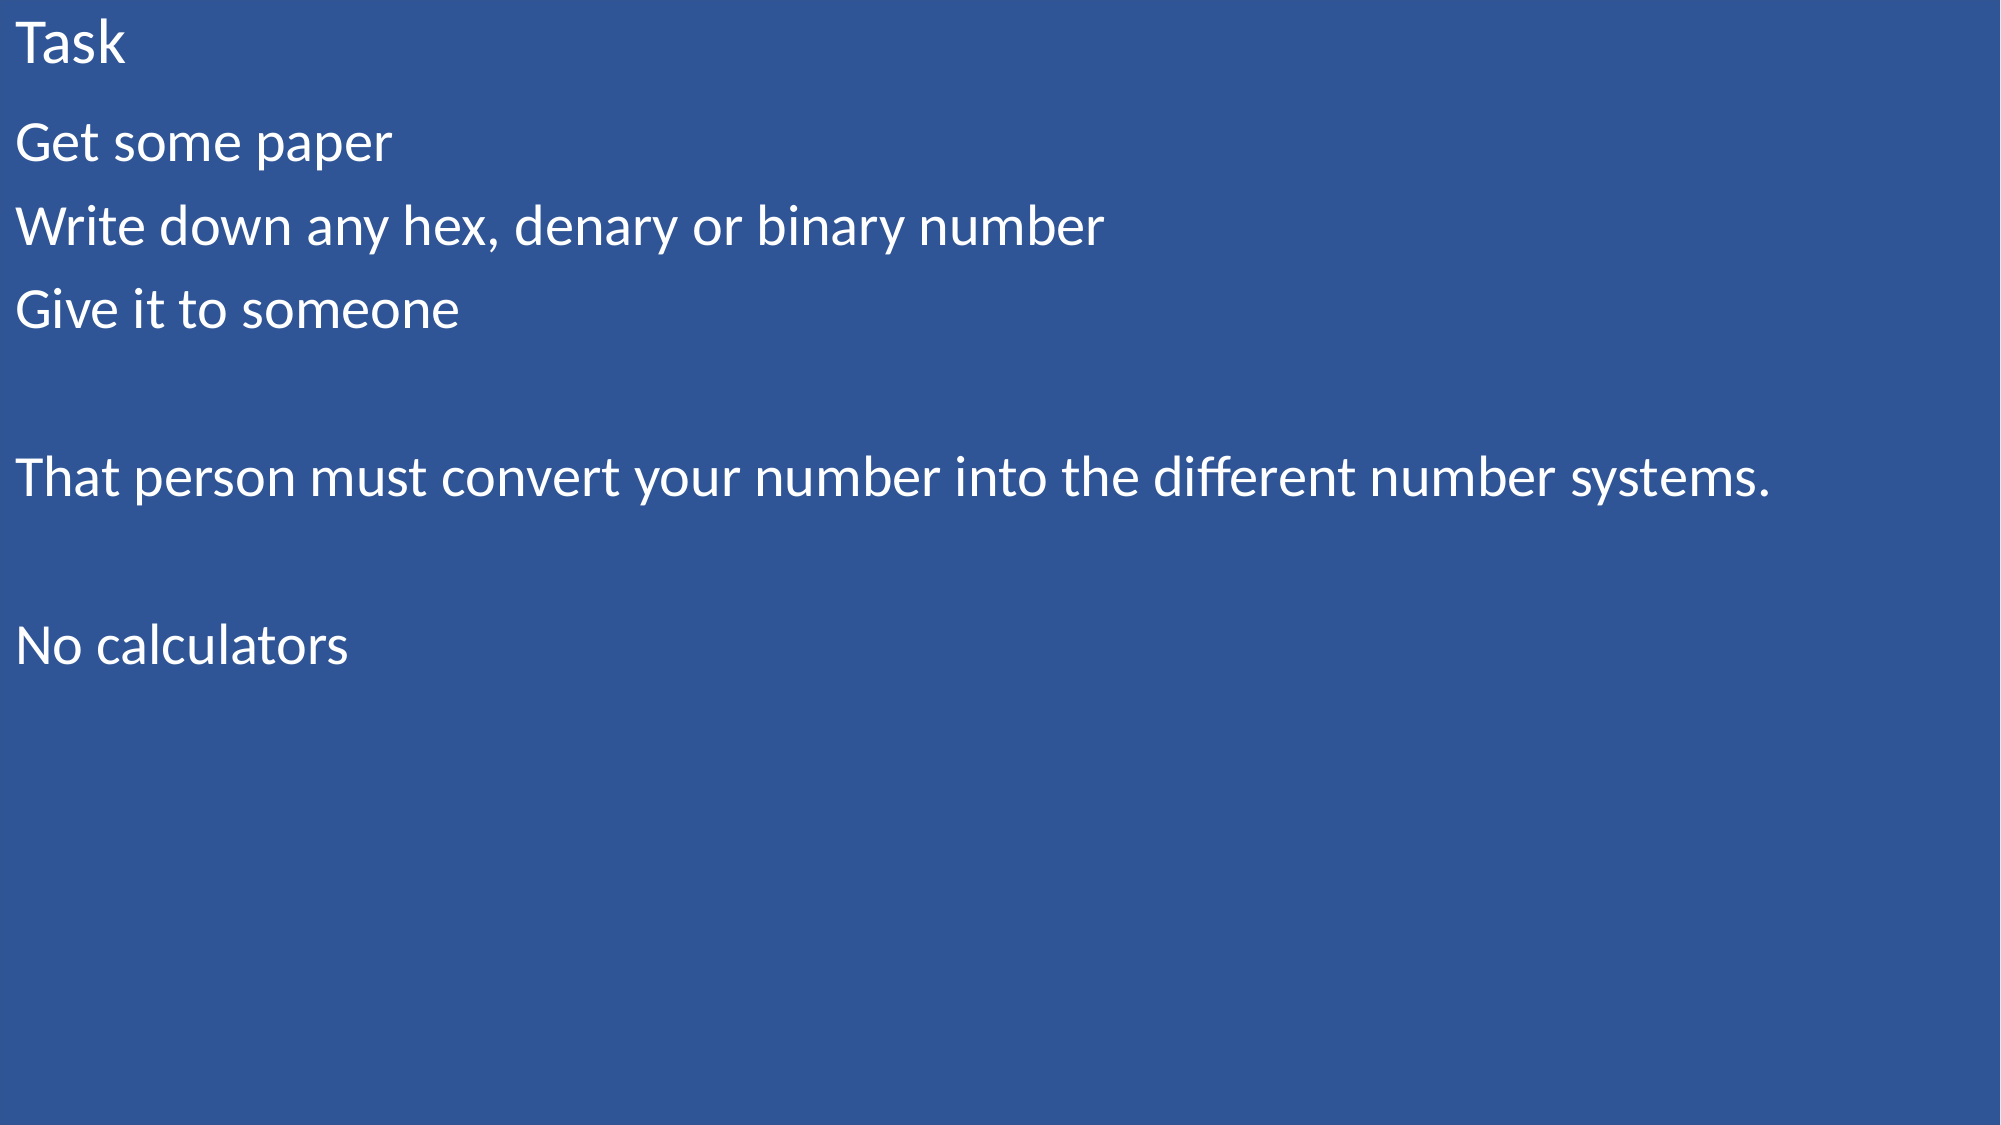

# Task
Get some paper
Write down any hex, denary or binary number
Give it to someone

That person must convert your number into the different number systems.

No calculators